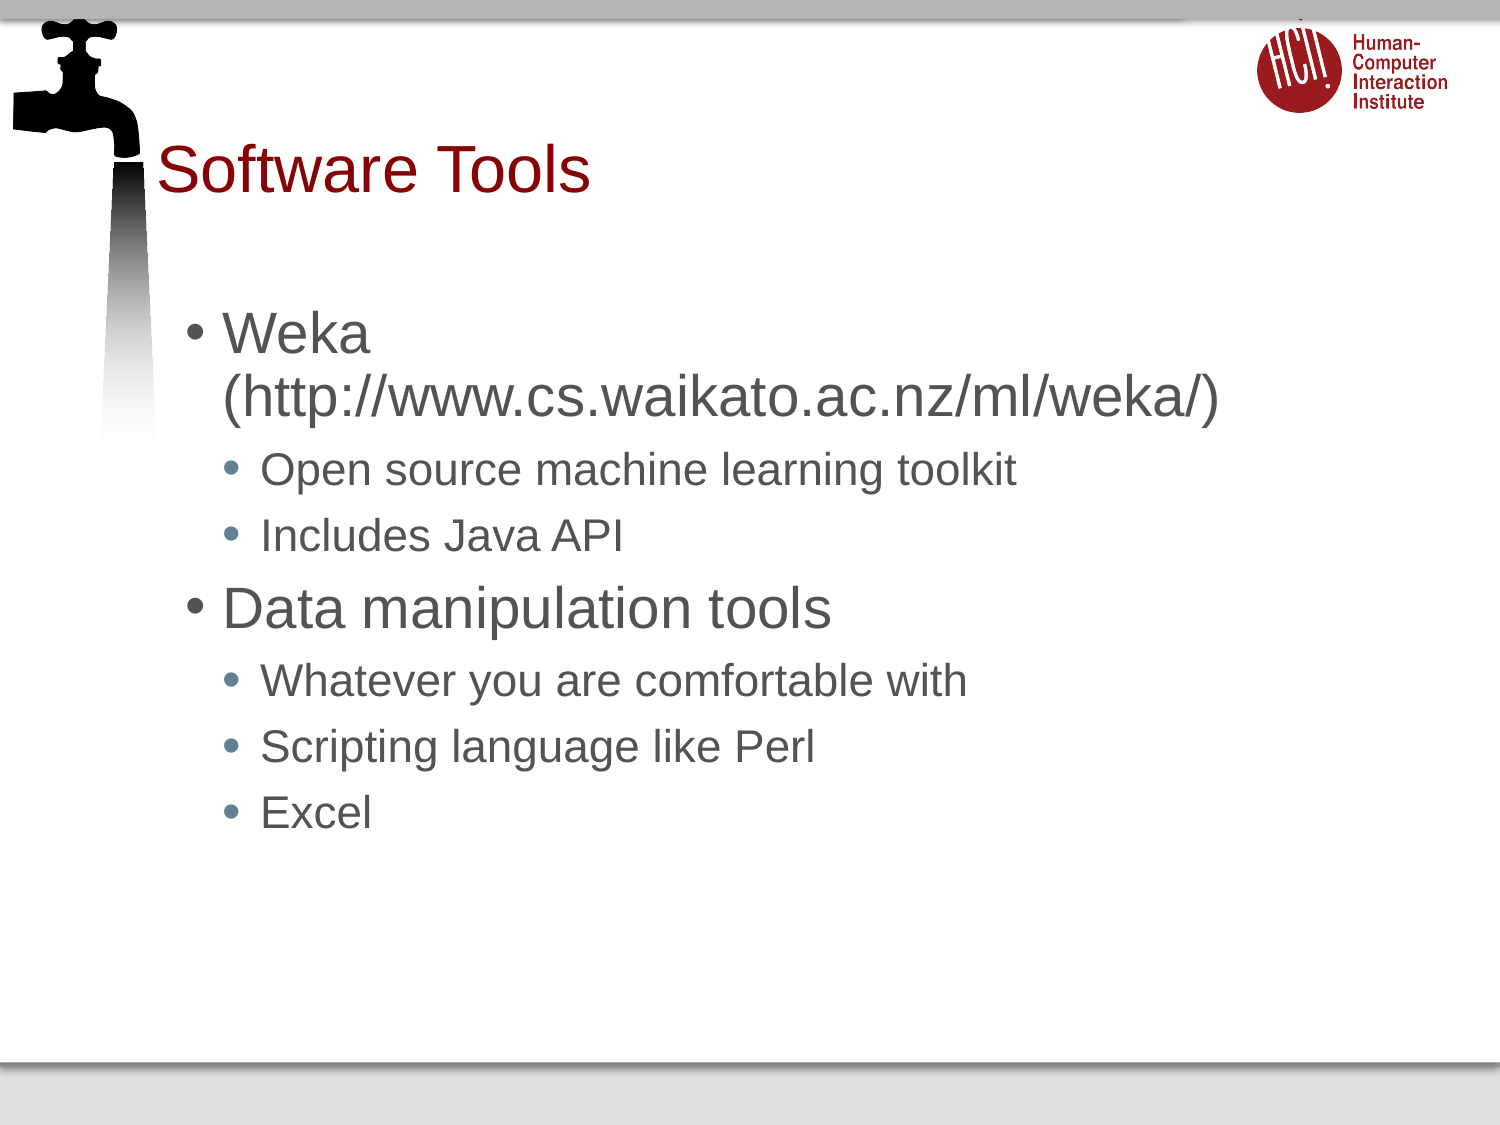

# Software Tools
Weka (http://www.cs.waikato.ac.nz/ml/weka/)
Open source machine learning toolkit
Includes Java API
Data manipulation tools
Whatever you are comfortable with
Scripting language like Perl
Excel